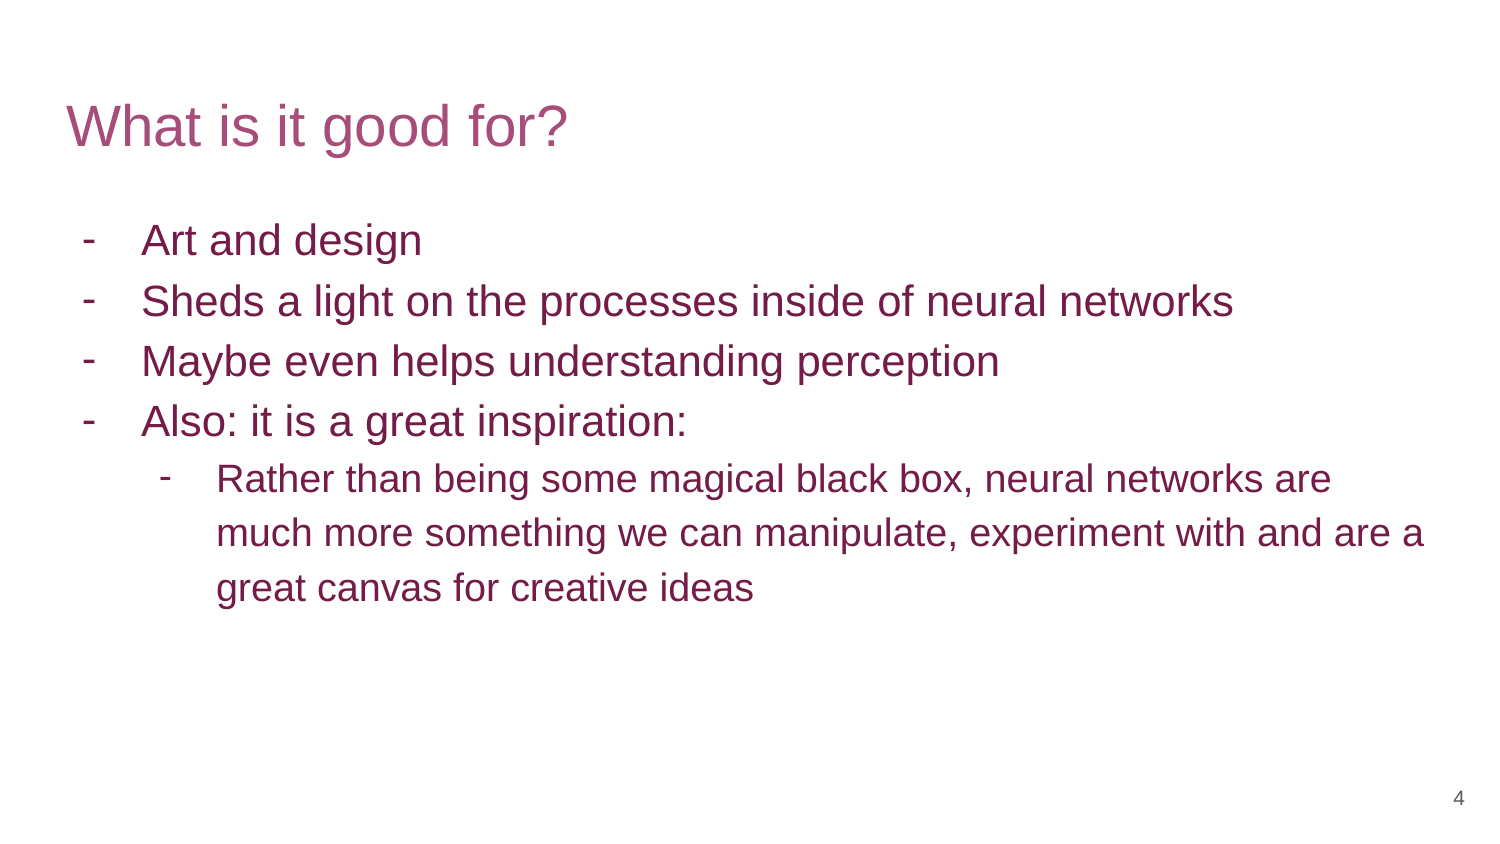

# What is it good for?
Art and design
Sheds a light on the processes inside of neural networks
Maybe even helps understanding perception
Also: it is a great inspiration:
Rather than being some magical black box, neural networks are much more something we can manipulate, experiment with and are a great canvas for creative ideas
4